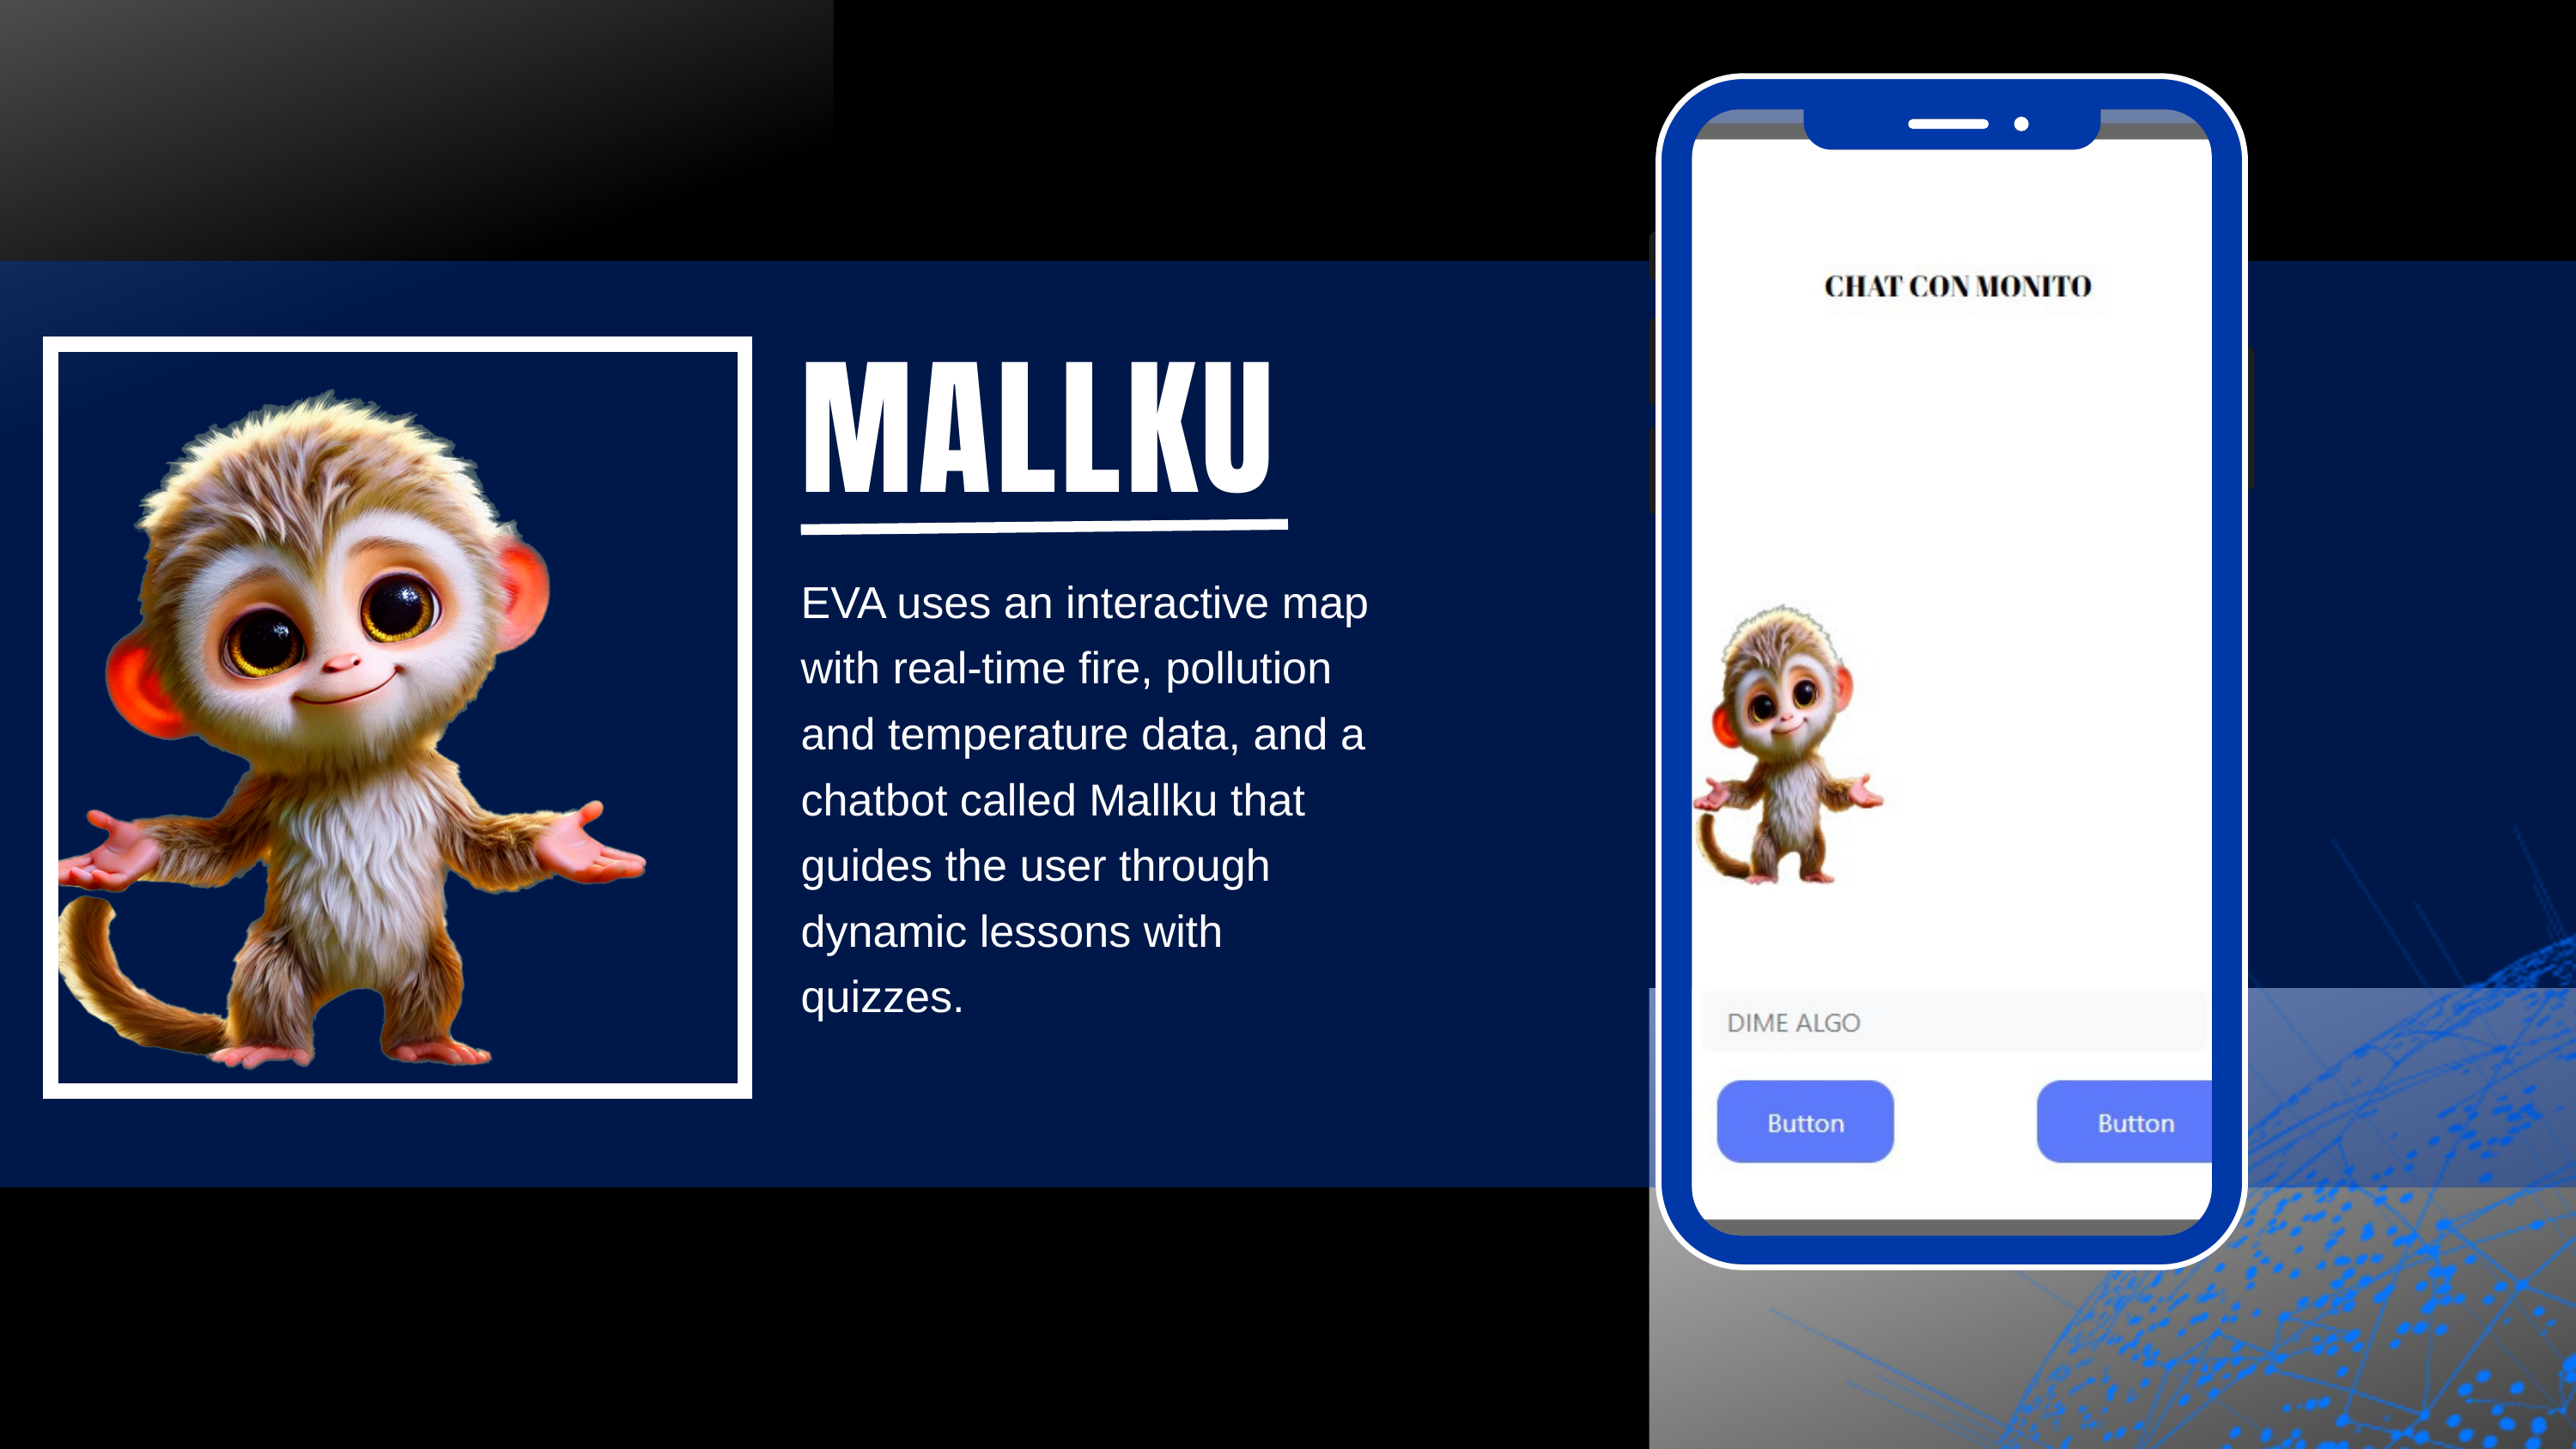

MALLKU

EVA uses an interactive map with real-time fire, pollution and temperature data, and a chatbot called Mallku that guides the user through dynamic lessons with quizzes.